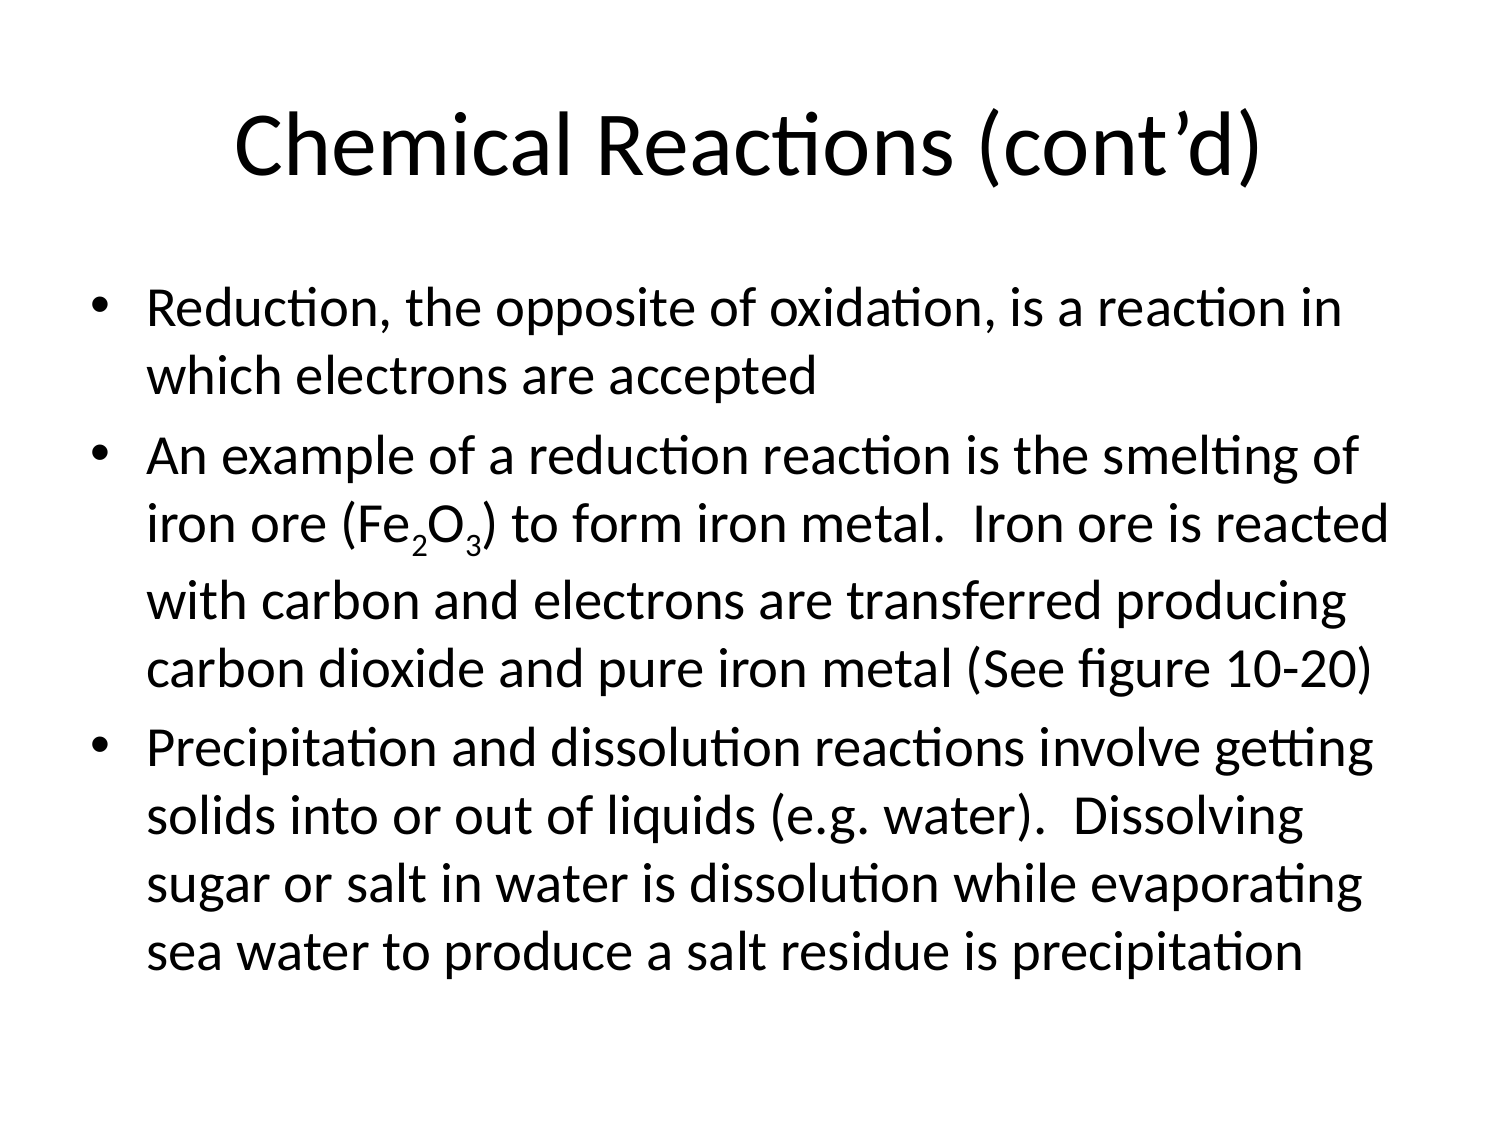

# Chemical Reactions (cont’d)
Reduction, the opposite of oxidation, is a reaction in which electrons are accepted
An example of a reduction reaction is the smelting of iron ore (Fe2O3) to form iron metal.  Iron ore is reacted with carbon and electrons are transferred producing carbon dioxide and pure iron metal (See figure 10-20)
Precipitation and dissolution reactions involve getting solids into or out of liquids (e.g. water).  Dissolving sugar or salt in water is dissolution while evaporating sea water to produce a salt residue is precipitation